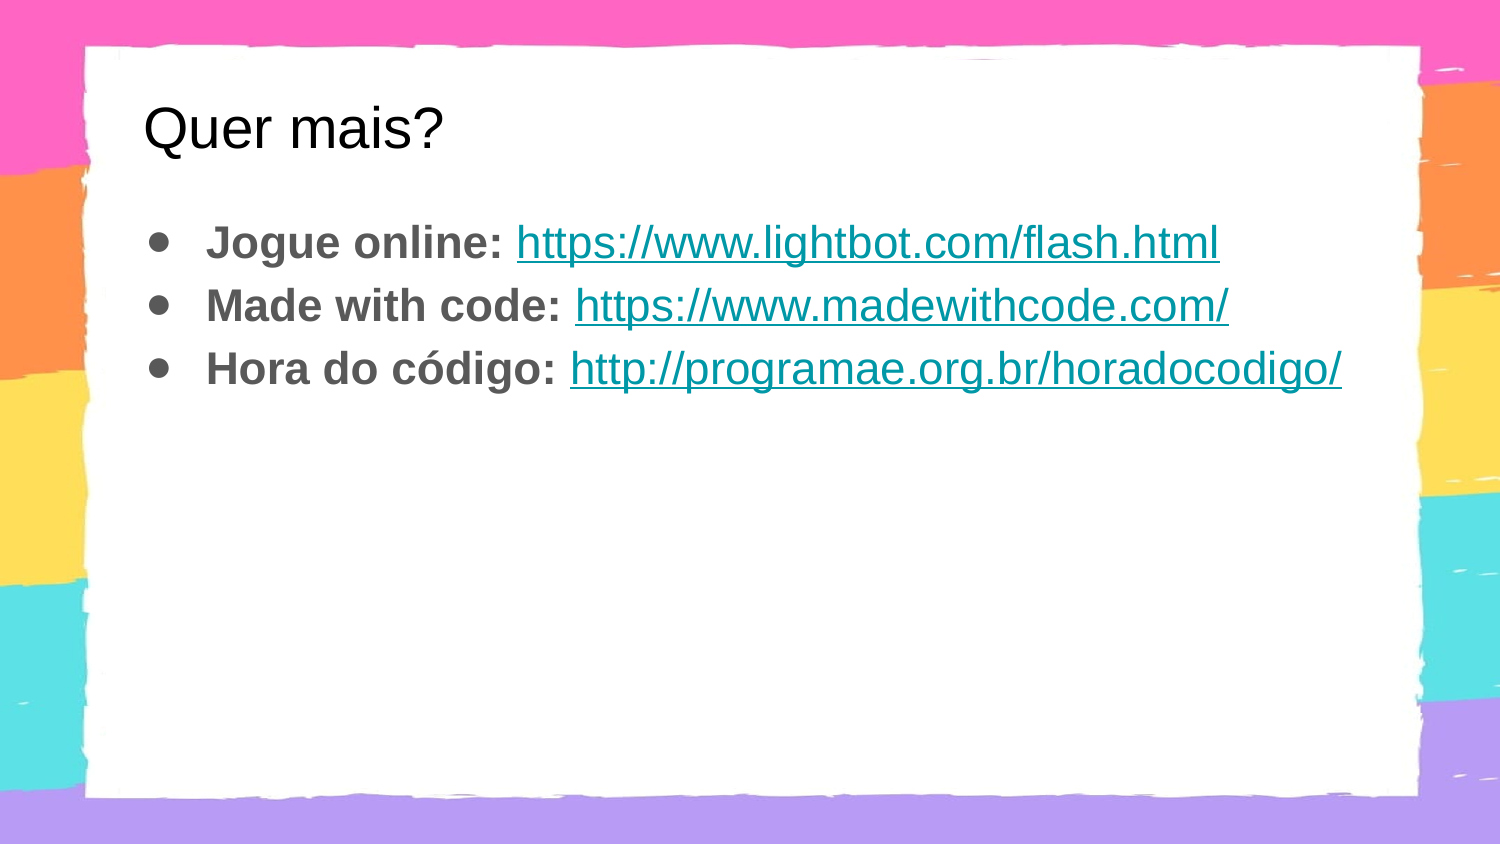

# Quer mais?
Jogue online: https://www.lightbot.com/flash.html
Made with code: https://www.madewithcode.com/
Hora do código: http://programae.org.br/horadocodigo/